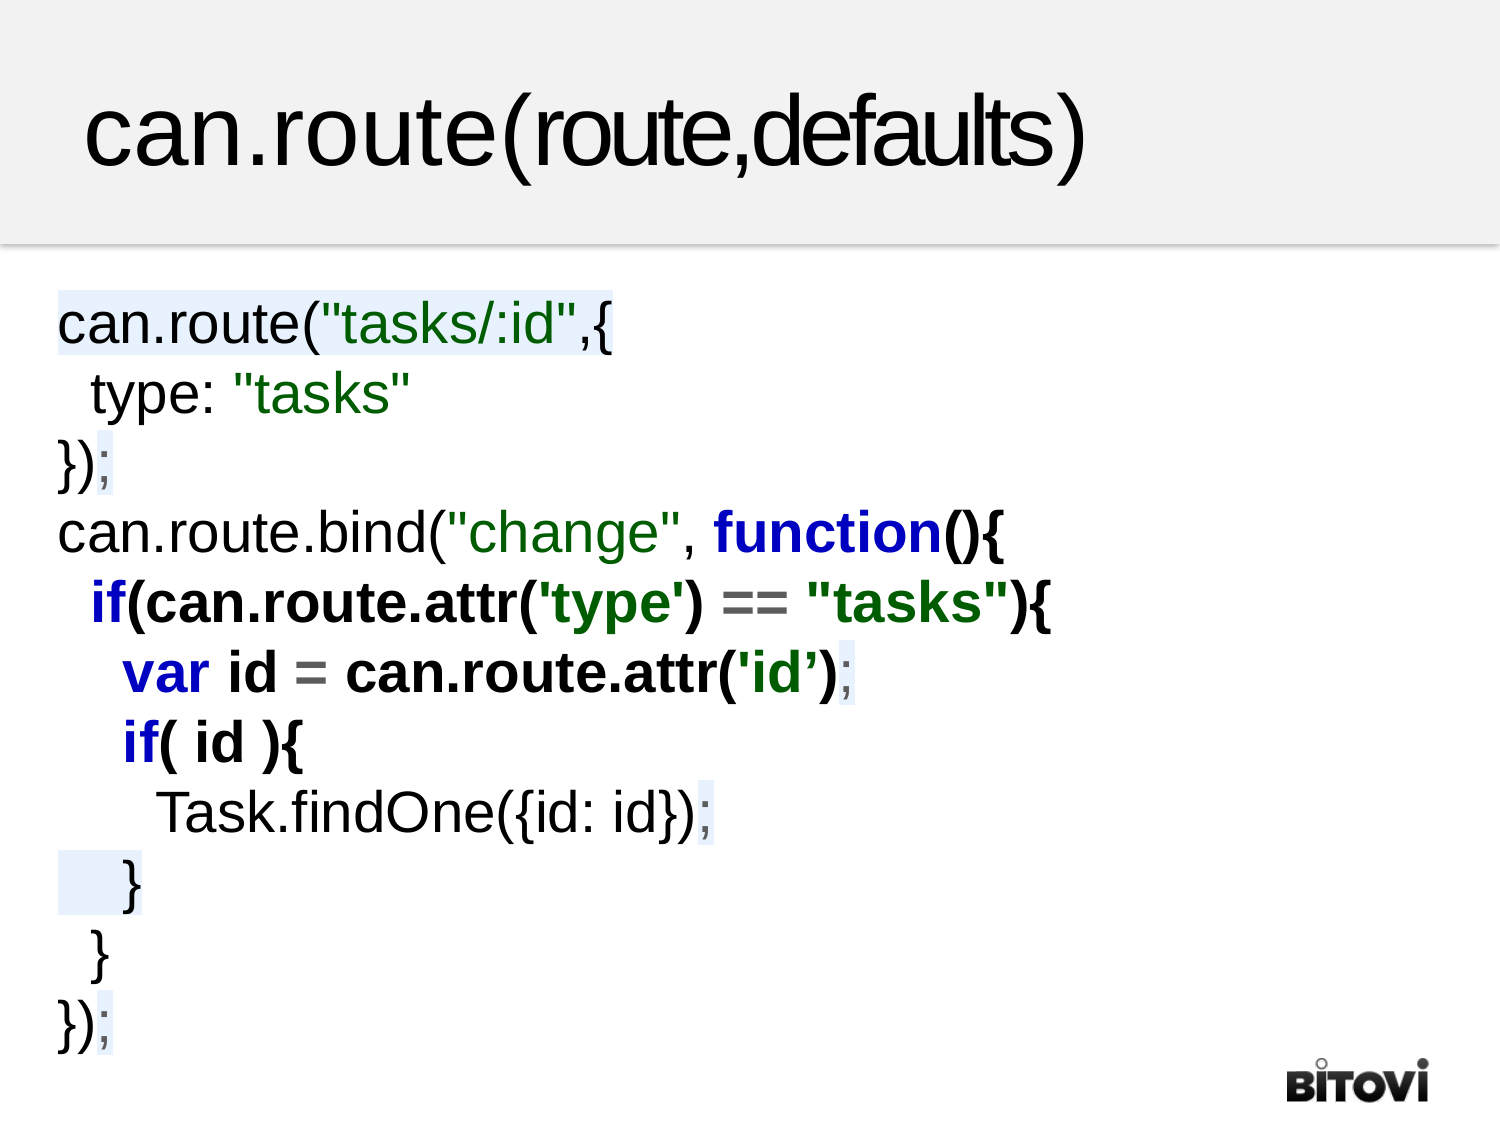

can.route(route,defaults)
can.route("tasks/:id",{
  type: "tasks"
});
can.route.bind("change", function(){
  if(can.route.attr('type') == "tasks"){
    var id = can.route.attr('id’);
    if( id ){
      Task.findOne({id: id});
    }e
  }
});